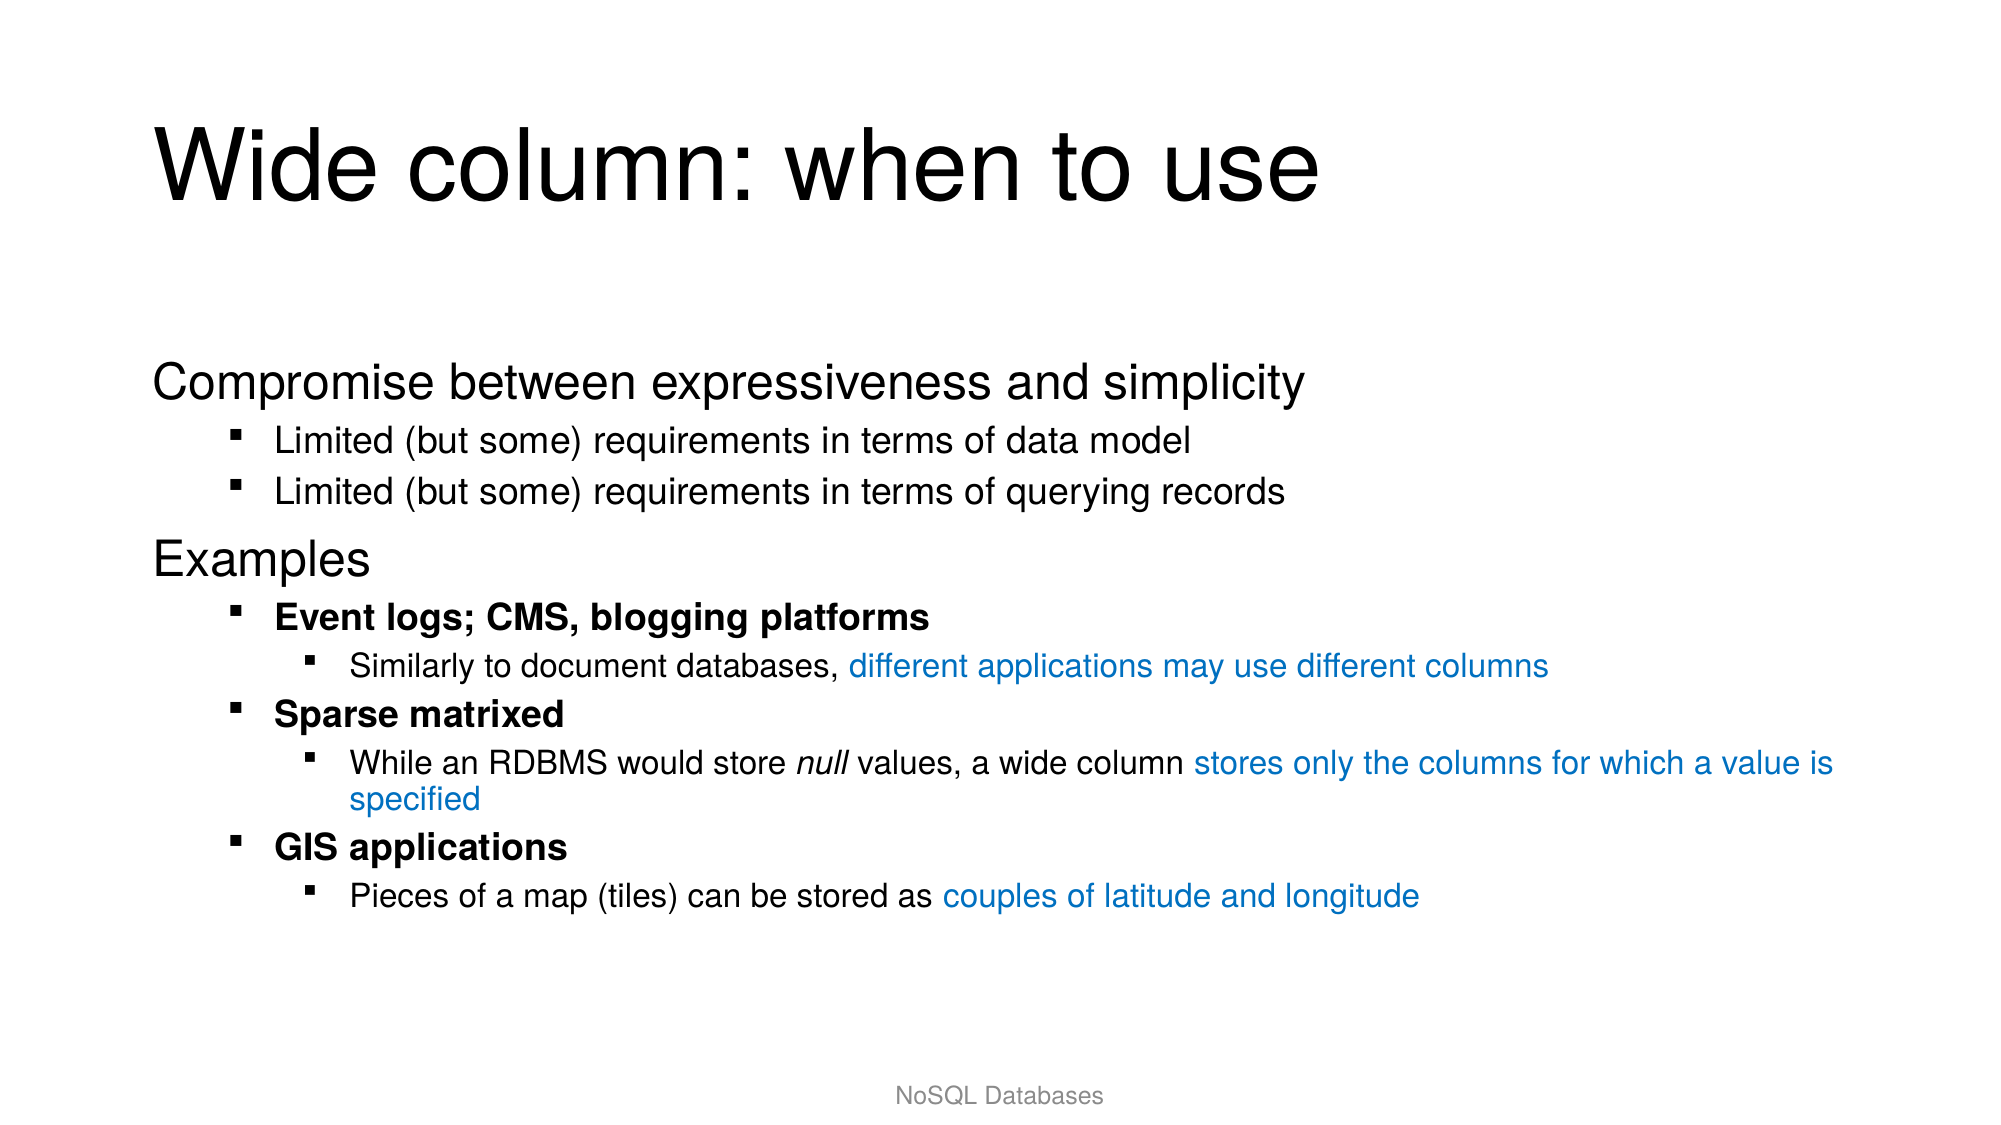

# Wide column: when to use
Compromise between expressiveness and simplicity
Limited (but some) requirements in terms of data model
Limited (but some) requirements in terms of querying records
Examples
Event logs; CMS, blogging platforms
Similarly to document databases, different applications may use different columns
Sparse matrixed
While an RDBMS would store null values, a wide column stores only the columns for which a value is specified
GIS applications
Pieces of a map (tiles) can be stored as couples of latitude and longitude